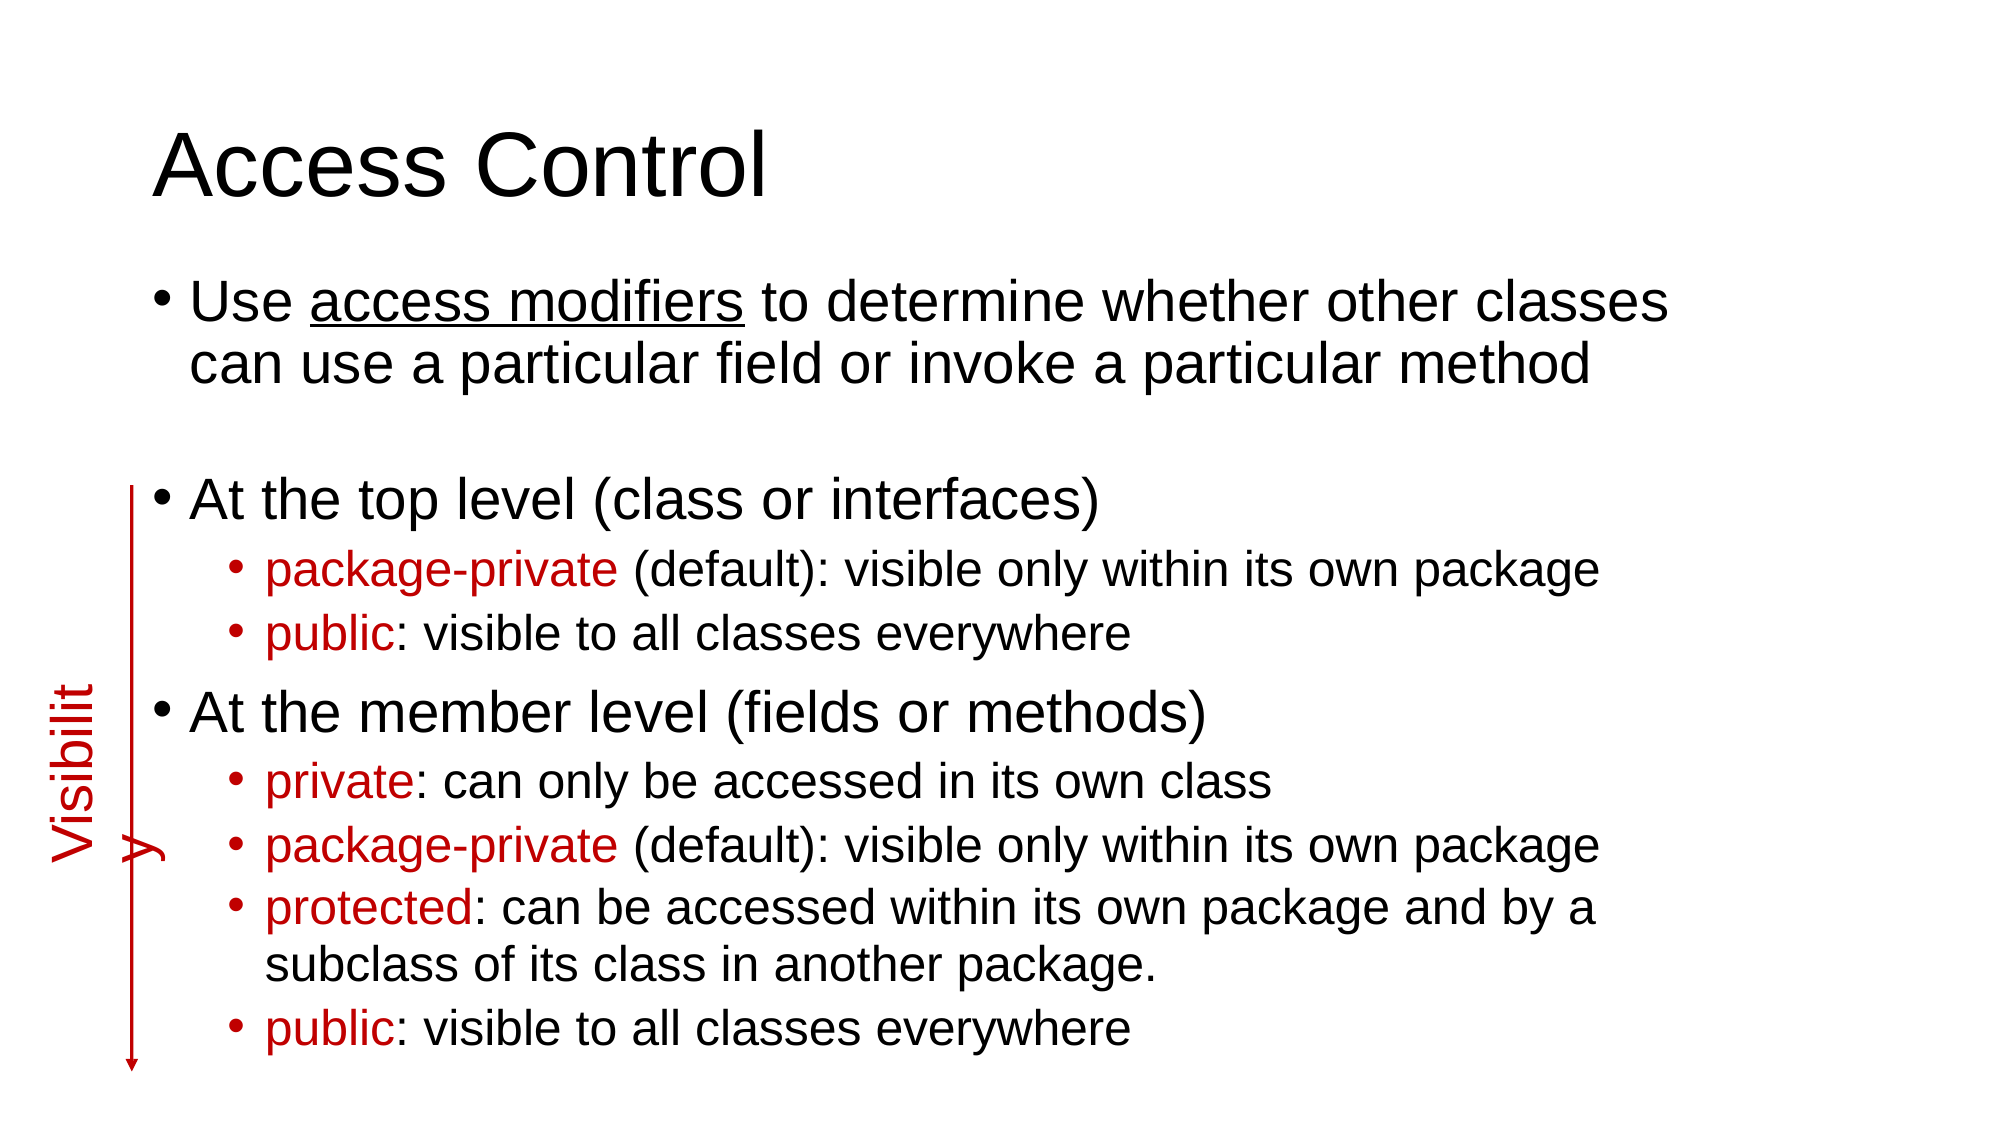

# Access Control
Use access modifiers to determine whether other classes can use a particular field or invoke a particular method
At the top level (class or interfaces)
package-private (default): visible only within its own package
public: visible to all classes everywhere
At the member level (fields or methods)
private: can only be accessed in its own class
package-private (default): visible only within its own package
protected: can be accessed within its own package and by a
subclass of its class in another package.
public: visible to all classes everywhere

Visibility
53